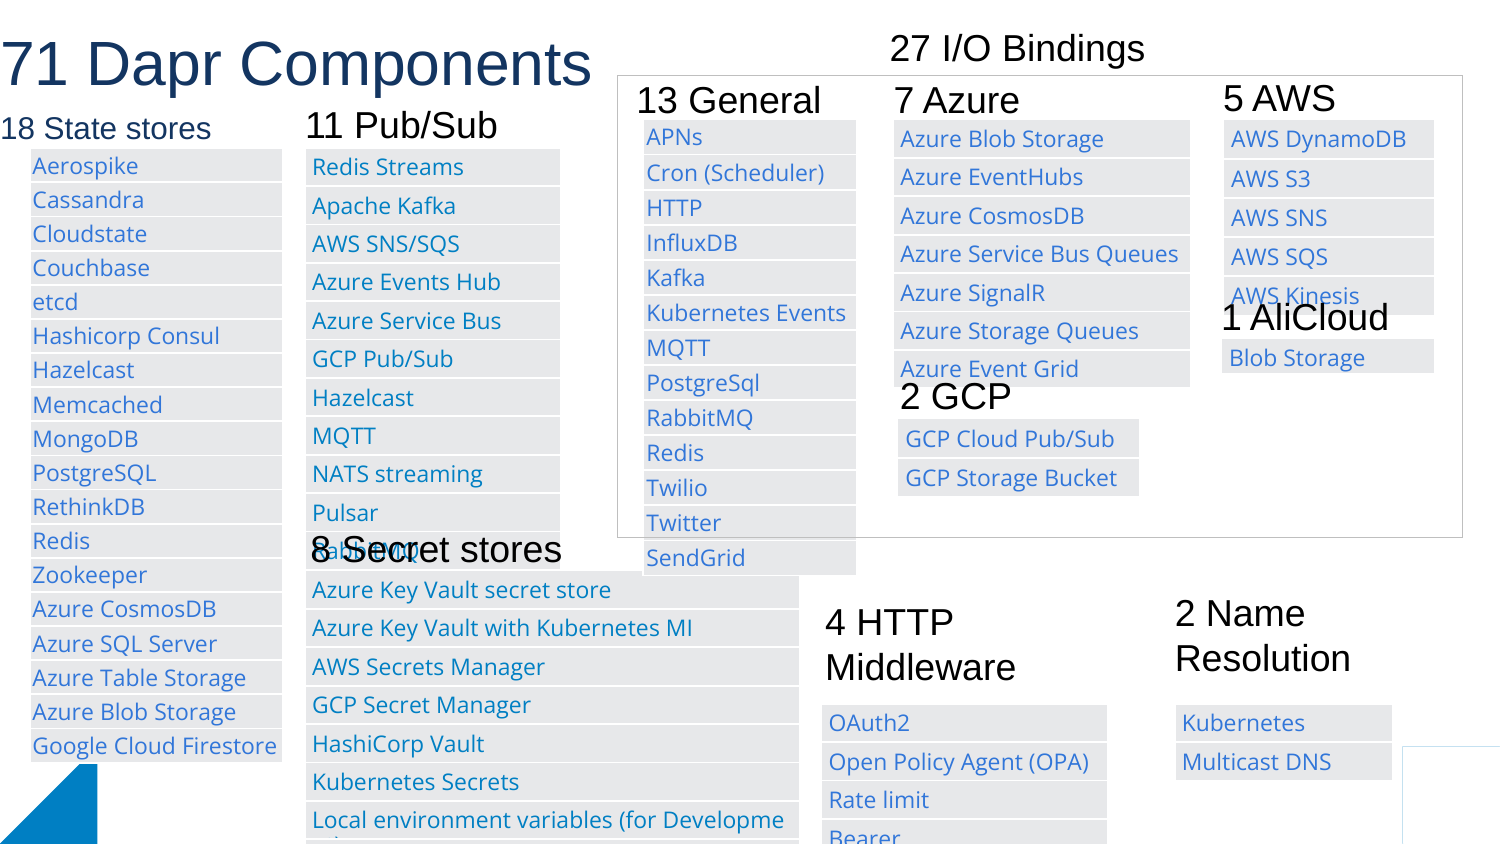

71 Dapr Components
27 I/O Bindings
5 AWS

7 Azure
13 General
18 State stores
11 Pub/Sub
| APNs |
| --- |
| Cron (Scheduler) |
| HTTP |
| InfluxDB |
| Kafka |
| Kubernetes Events |
| MQTT |
| PostgreSql |
| RabbitMQ |
| Redis |
| Twilio |
| Twitter |
| SendGrid |
| Azure Blob Storage |
| --- |
| Azure EventHubs |
| Azure CosmosDB |
| Azure Service Bus Queues |
| Azure SignalR |
| Azure Storage Queues |
| Azure Event Grid |
| AWS DynamoDB |
| --- |
| AWS S3 |
| AWS SNS |
| AWS SQS |
| AWS Kinesis |
| Redis Streams |
| --- |
| Apache Kafka |
| AWS SNS/SQS |
| Azure Events Hub |
| Azure Service Bus |
| GCP Pub/Sub |
| Hazelcast |
| MQTT |
| NATS streaming |
| Pulsar |
| RabbitMQ |
| Aerospike |
| --- |
| Cassandra |
| Cloudstate |
| Couchbase |
| etcd |
| Hashicorp Consul |
| Hazelcast |
| Memcached |
| MongoDB |
| PostgreSQL |
| RethinkDB |
| Redis |
| Zookeeper |
| Azure CosmosDB |
| Azure SQL Server |
| Azure Table Storage |
| Azure Blob Storage |
| Google Cloud Firestore |
1 AliCloud
| Blob Storage |
| --- |
2 GCP
| GCP Cloud Pub/Sub |
| --- |
| GCP Storage Bucket |
8 Secret stores
| Azure Key Vault secret store |
| --- |
| Azure Key Vault with Kubernetes MI |
| AWS Secrets Manager |
| GCP Secret Manager |
| HashiCorp Vault |
| Kubernetes Secrets |
| Local environment variables (for Development) |
| Local file (for Development) |
2 Name Resolution
4 HTTP Middleware
| Kubernetes |
| --- |
| Multicast DNS |
| OAuth2 |
| --- |
| Open Policy Agent (OPA) |
| Rate limit |
| Bearer |